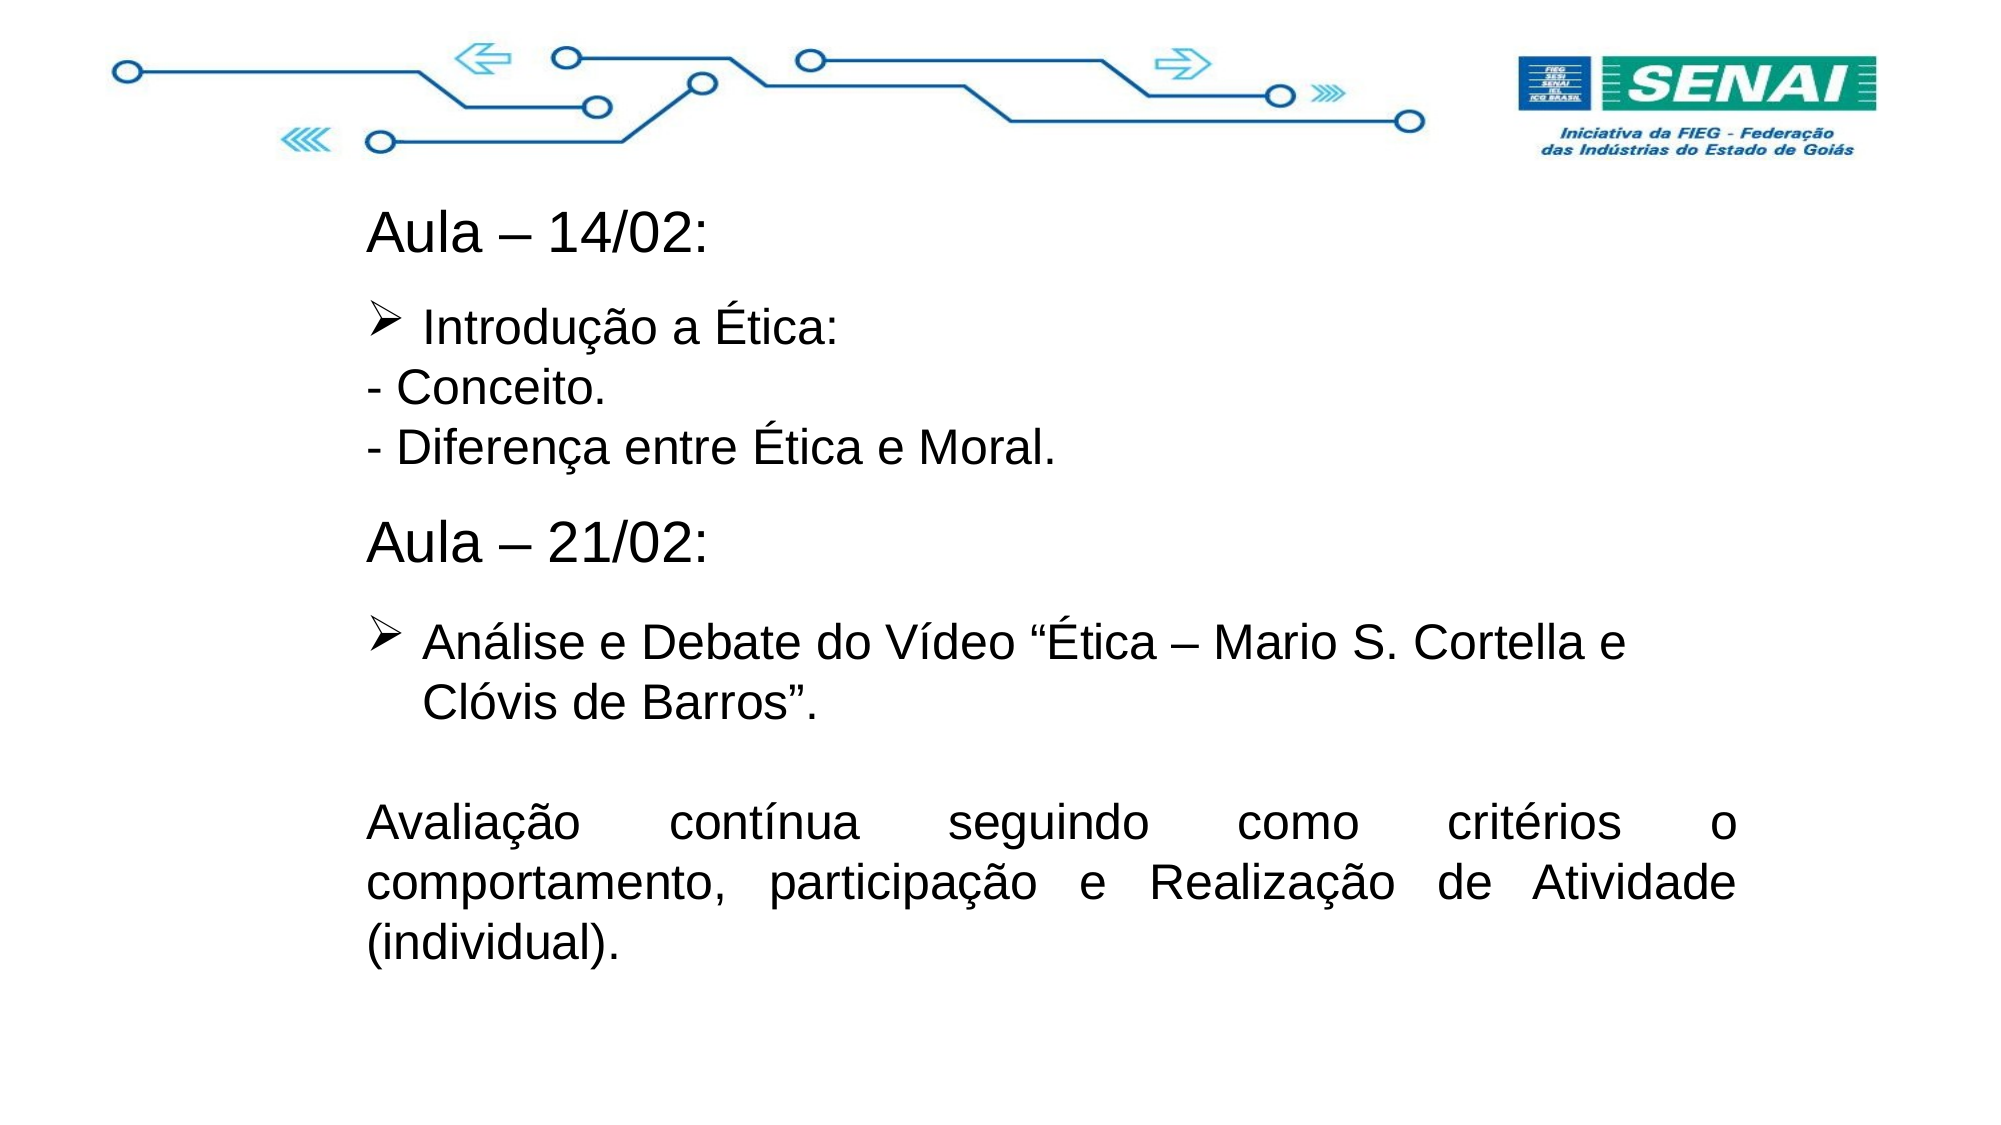

Aula – 14/02:

Introdução a Ética:
- Conceito.
- Diferença entre Ética e Moral.

Aula – 21/02:

Análise e Debate do Vídeo “Ética – Mario S. Cortella e Clóvis de Barros”.

Avaliação contínua seguindo como critérios o comportamento, participação e Realização de Atividade (individual).